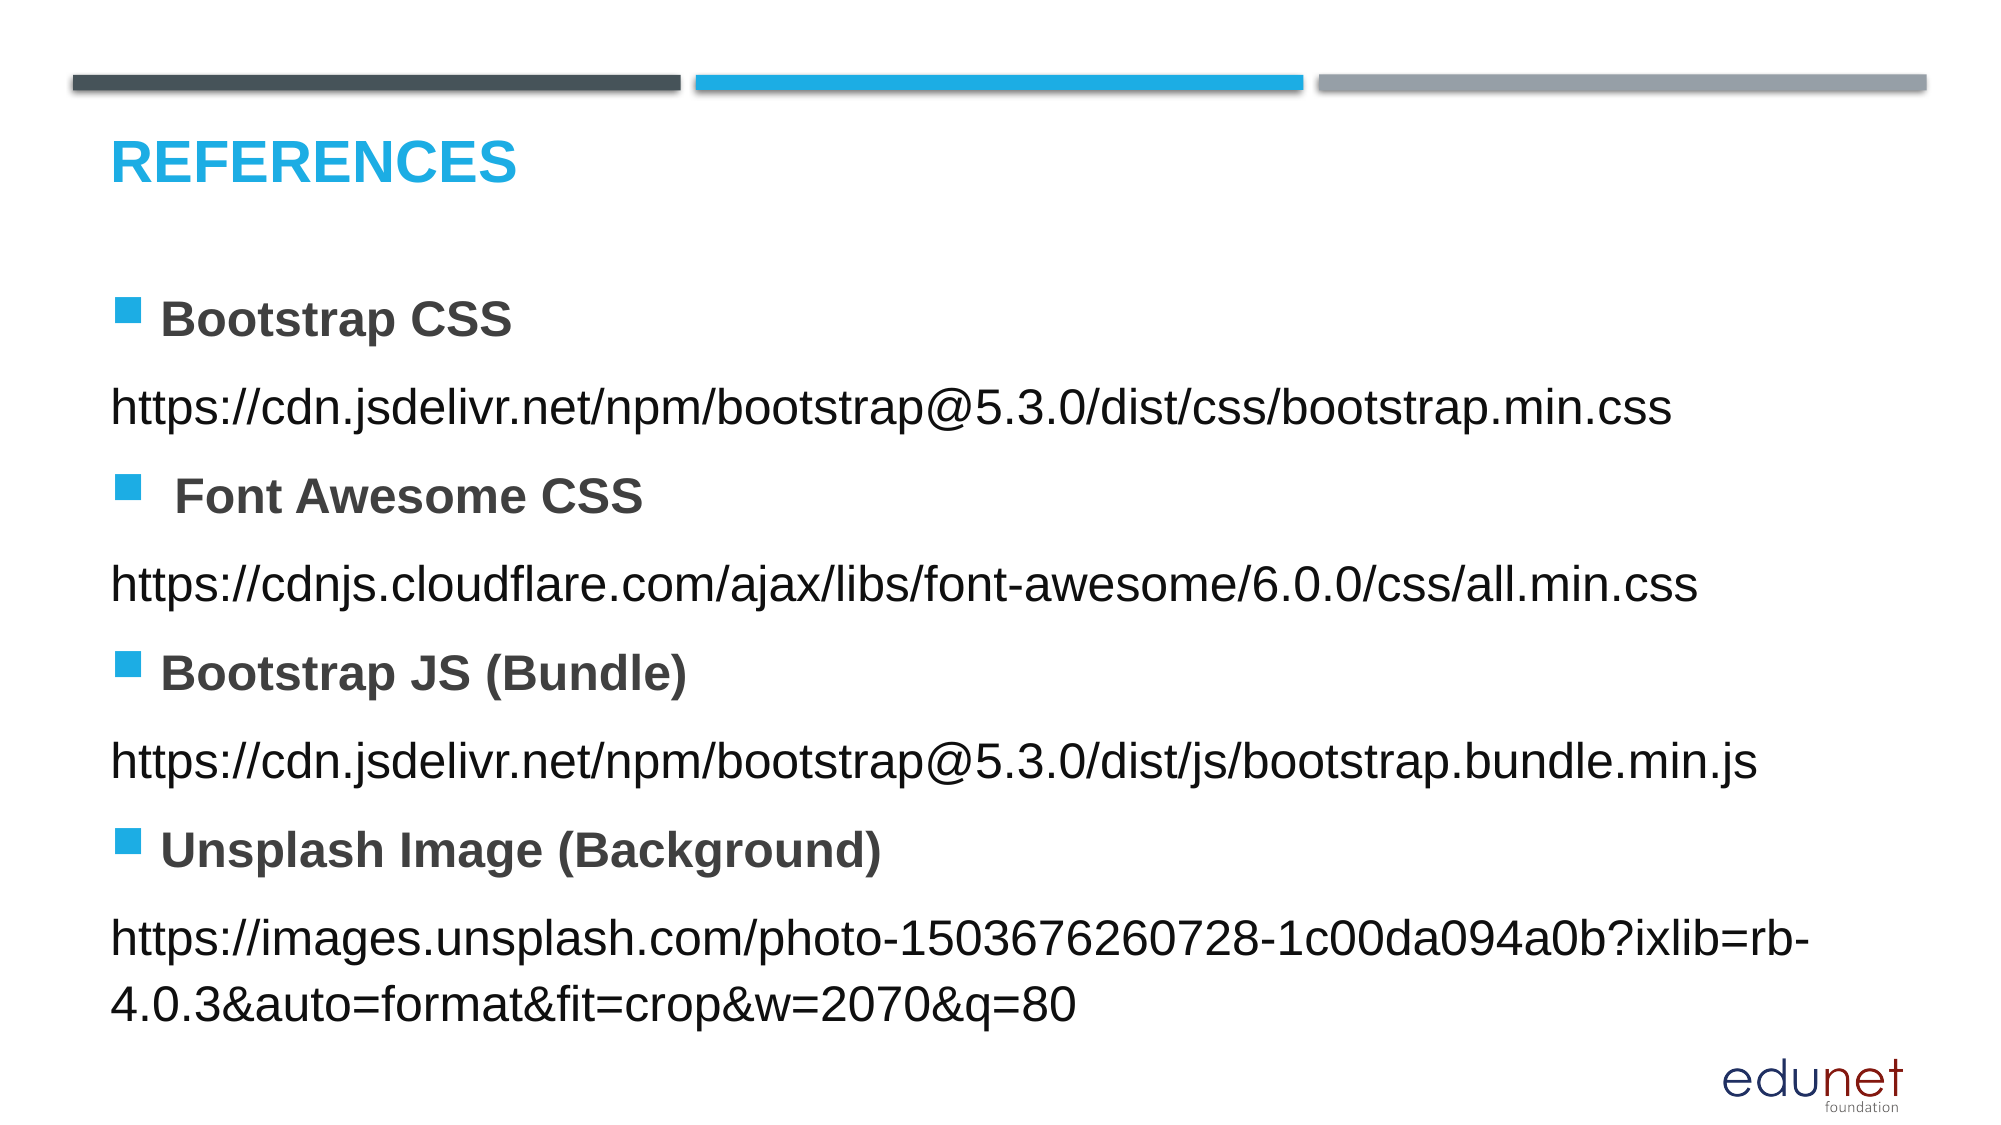

# References
Bootstrap CSS
https://cdn.jsdelivr.net/npm/bootstrap@5.3.0/dist/css/bootstrap.min.css
 Font Awesome CSS
https://cdnjs.cloudflare.com/ajax/libs/font-awesome/6.0.0/css/all.min.css
Bootstrap JS (Bundle)
https://cdn.jsdelivr.net/npm/bootstrap@5.3.0/dist/js/bootstrap.bundle.min.js
Unsplash Image (Background)
https://images.unsplash.com/photo-1503676260728-1c00da094a0b?ixlib=rb-4.0.3&auto=format&fit=crop&w=2070&q=80